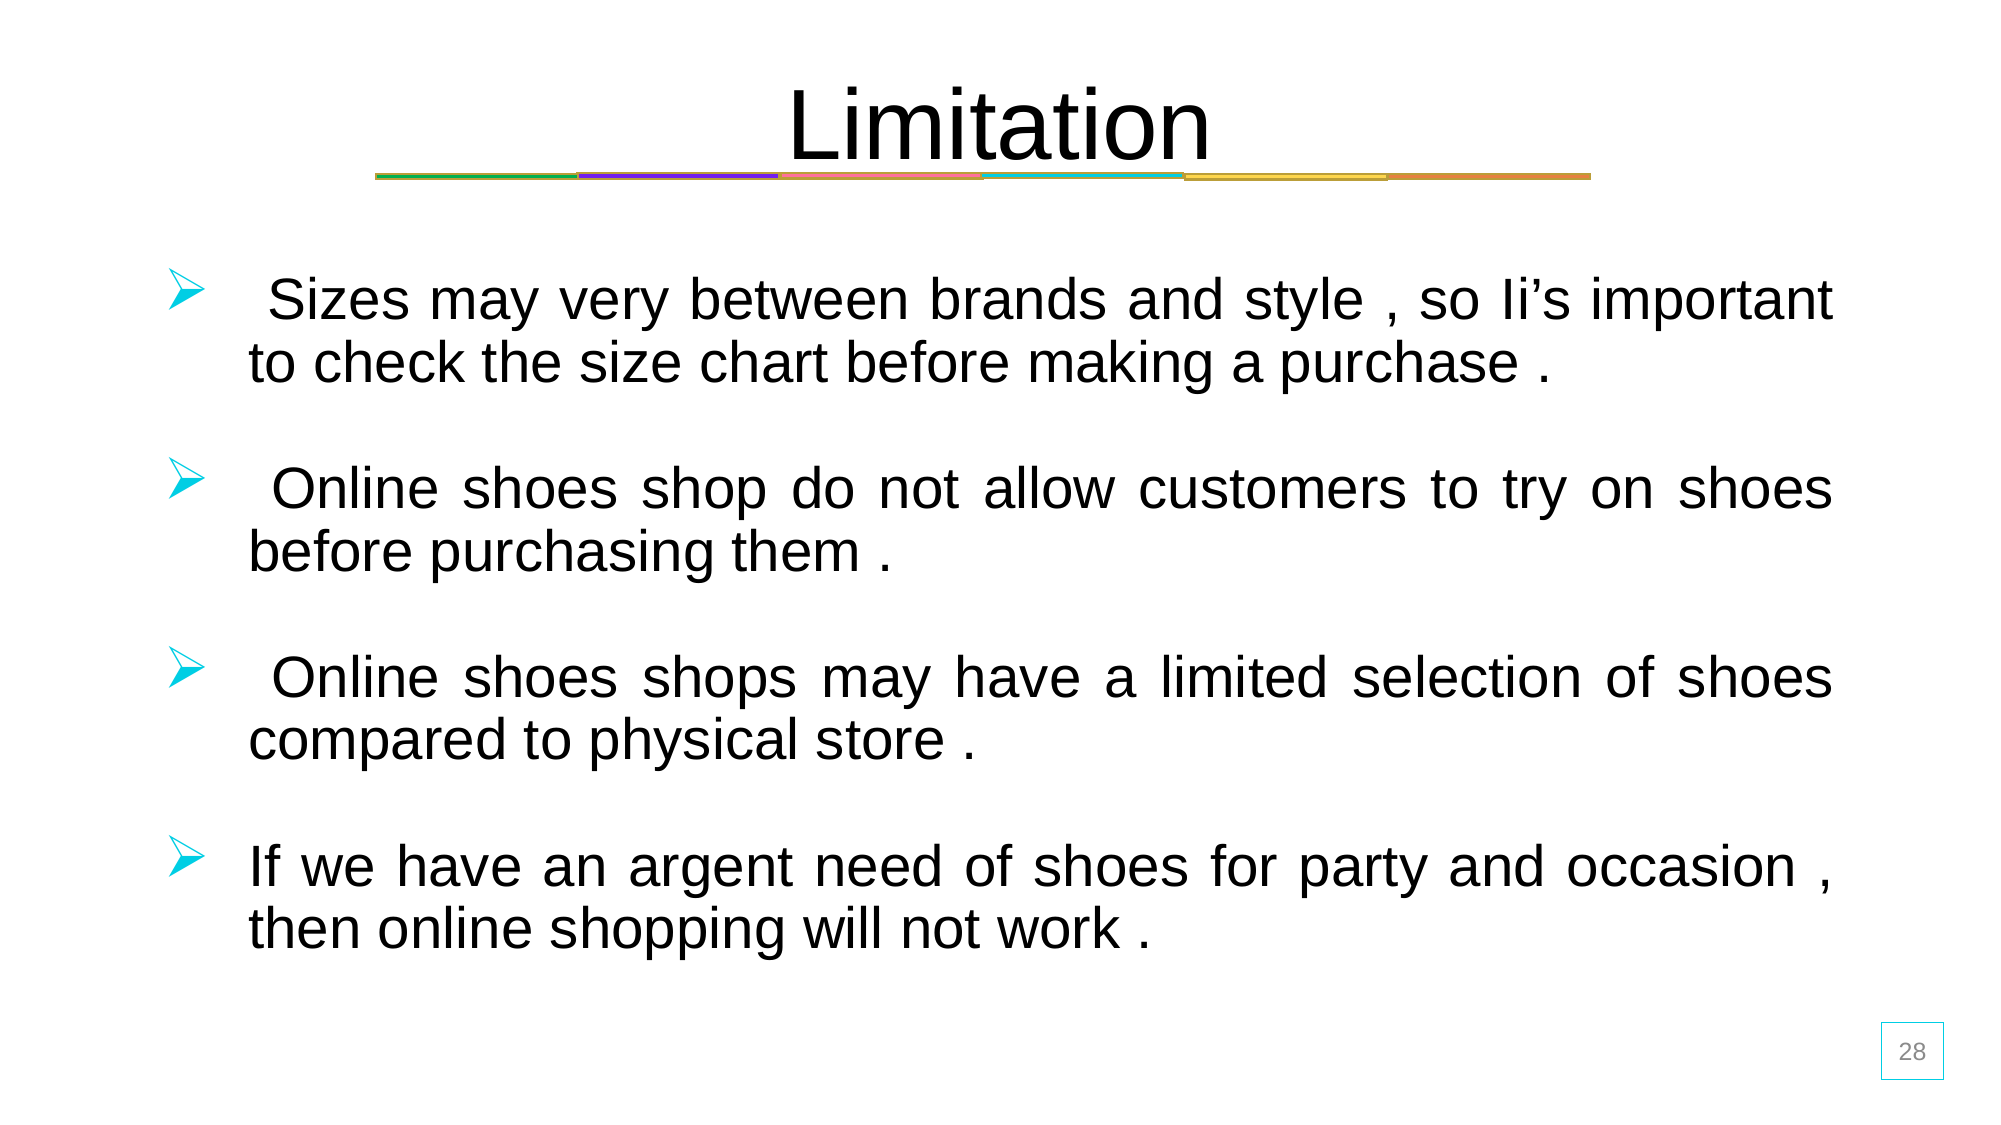

# Limitation

 Sizes may very between brands and style , so Ii’s important to check the size chart before making a purchase .

 Online shoes shop do not allow customers to try on shoes before purchasing them .

 Online shoes shops may have a limited selection of shoes compared to physical store .

If we have an argent need of shoes for party and occasion , then online shopping will not work .
28